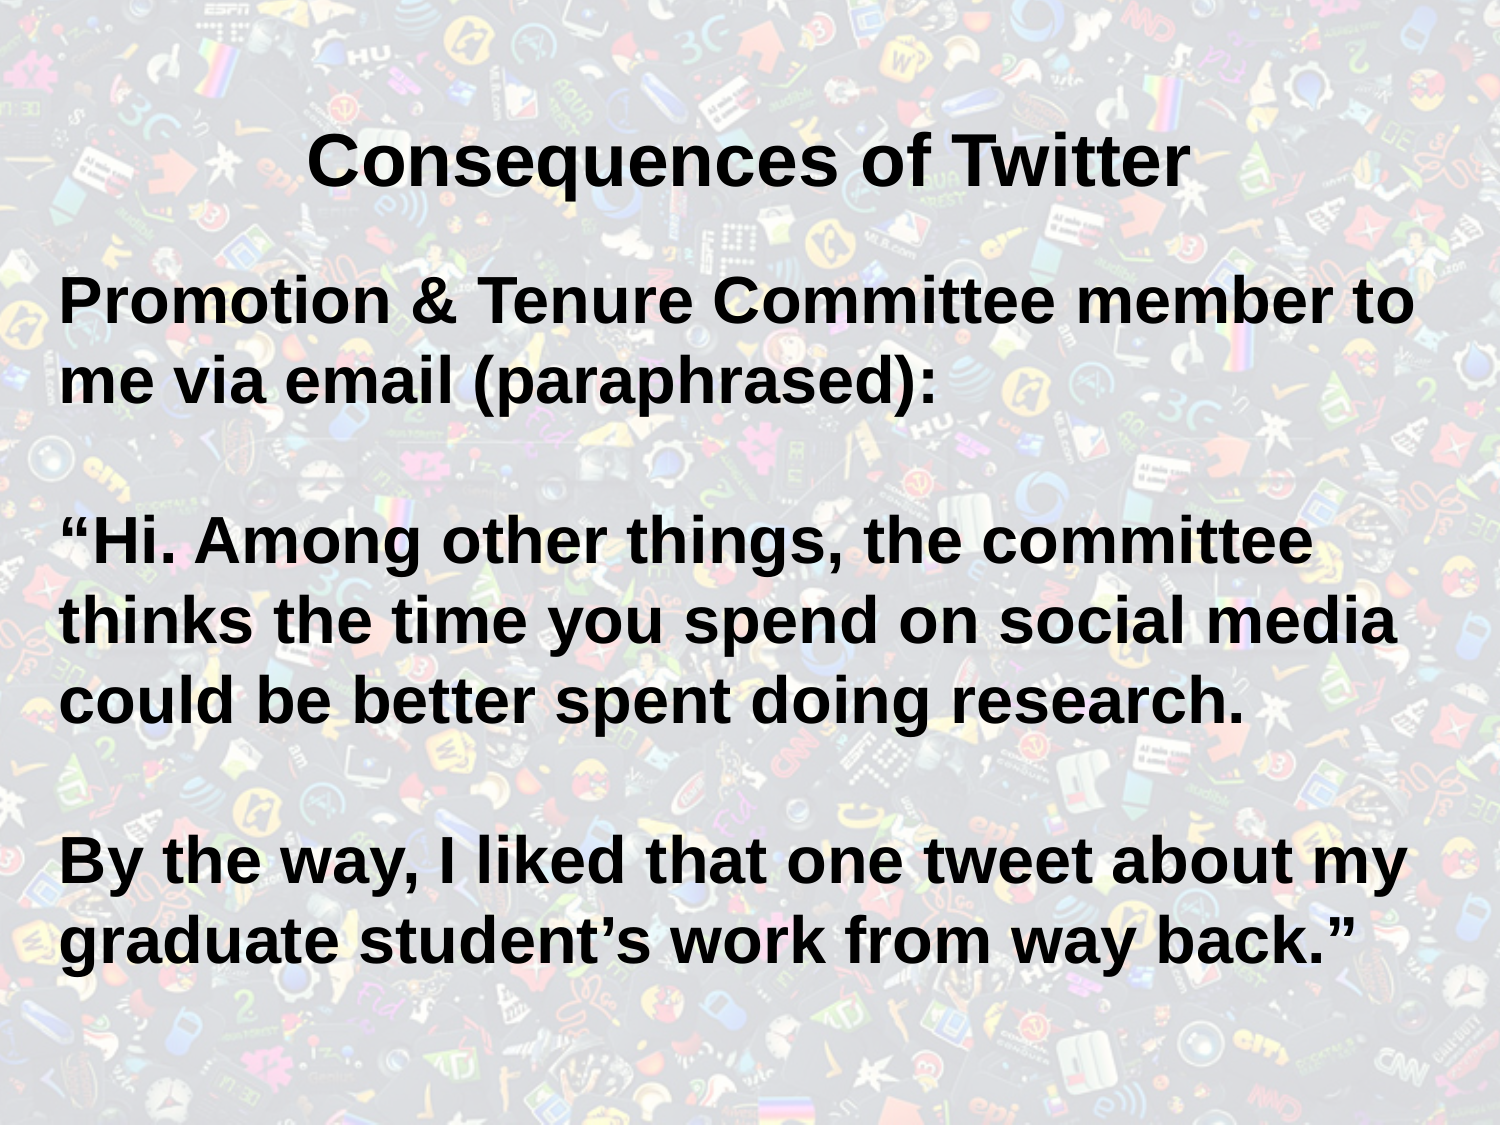

# Consequences of Twitter
Promotion & Tenure Committee member to me via email (paraphrased):

“Hi. Among other things, the committee thinks the time you spend on social media could be better spent doing research.

By the way, I liked that one tweet about my graduate student’s work from way back.”